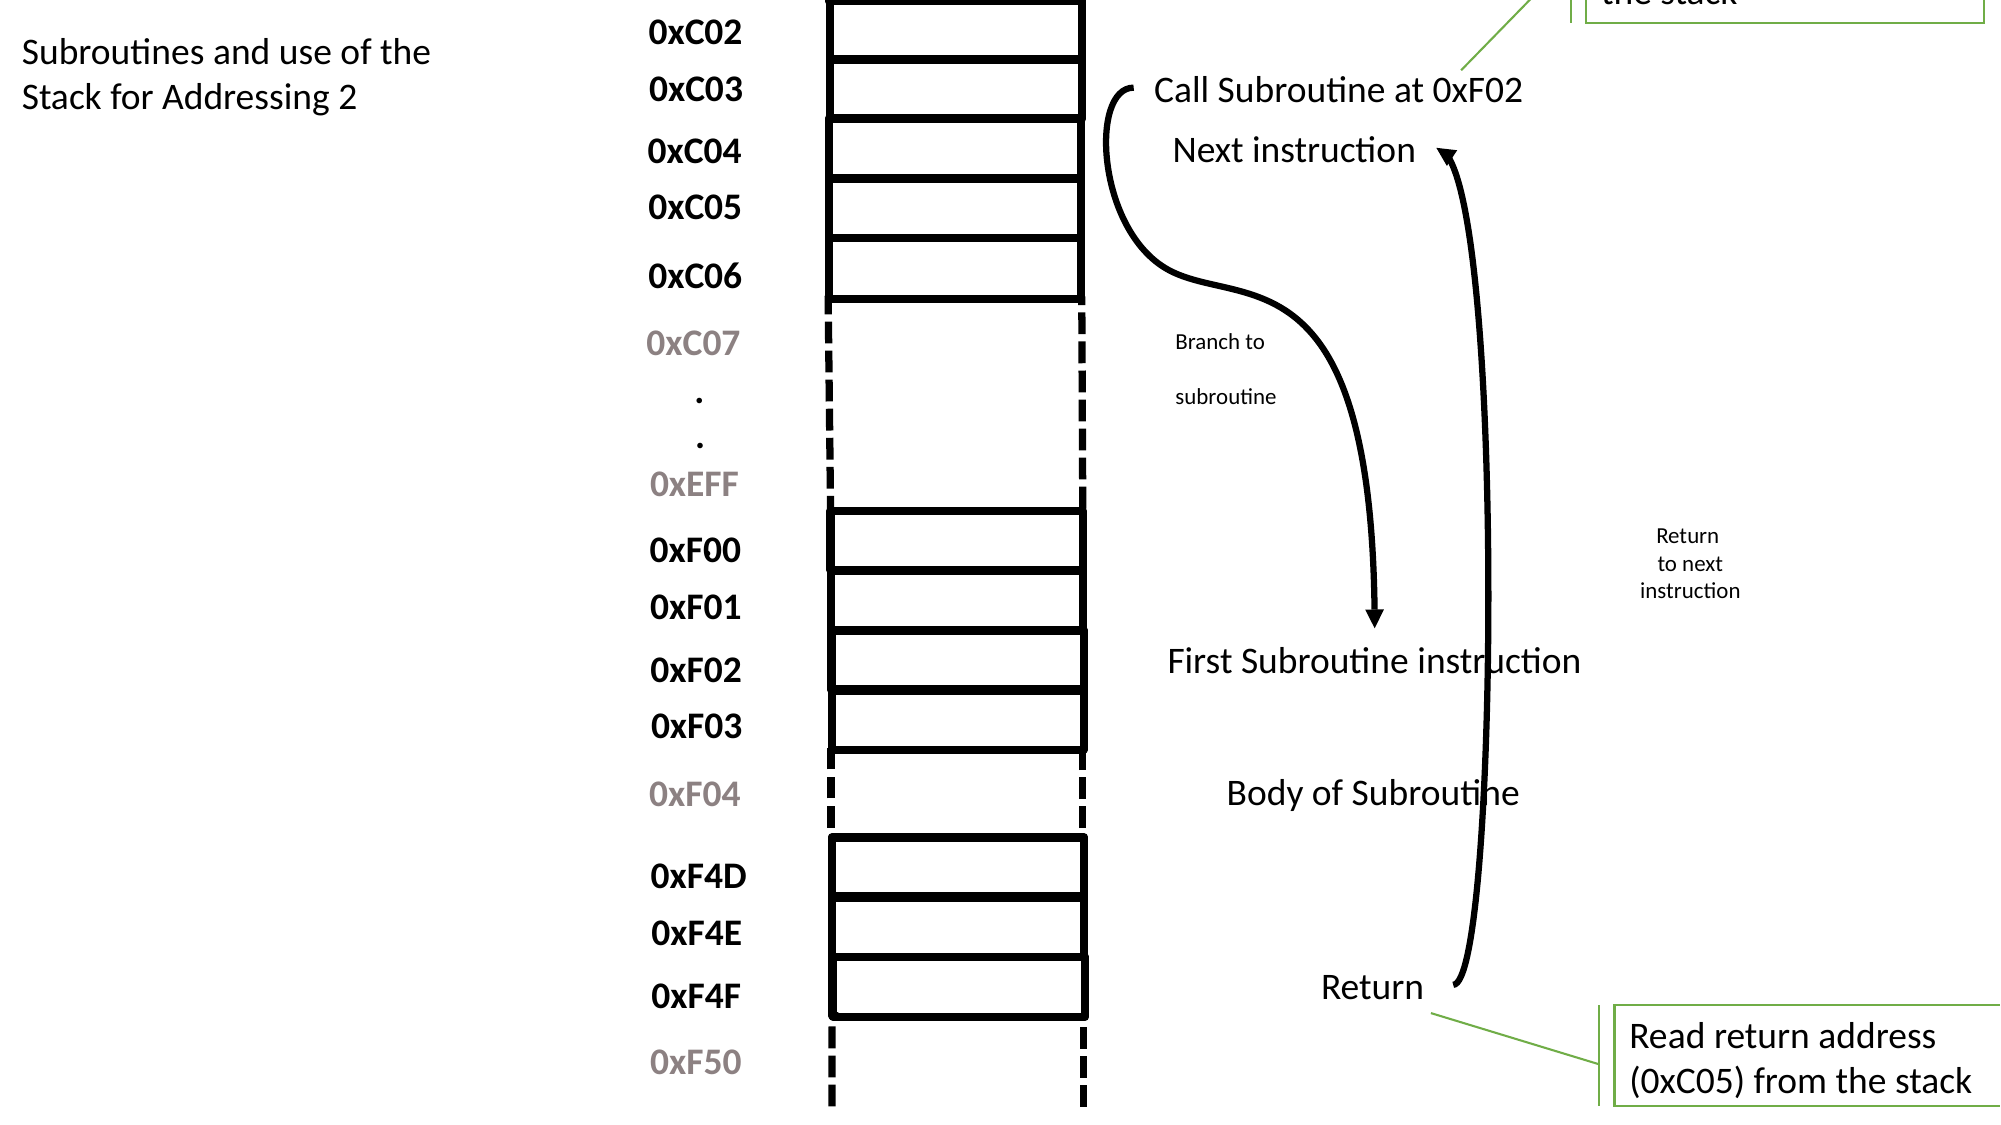

Memory
Address
(hexadecimal)
Comments
Instruction
Memory
Write address of next
instruction 0xC05 to
the stack
0xC01

0xC02

0xC03
Call Subroutine at 0xF02

Next instruction
0xC04

0xC05

0xC06
0xC07
Branch to

subroutine
.
.
0xEFF

.
Return
to next
instruction
0xF00

0xF01
First Subroutine instruction

0xF02

0xF03
Body of Subroutine
0xF04

.
0xF4D

0xF4E
Return

0xF4F

Read return address (0xC05) from the stack
0xF50
Subroutines and use of the
Stack for Addressing 2